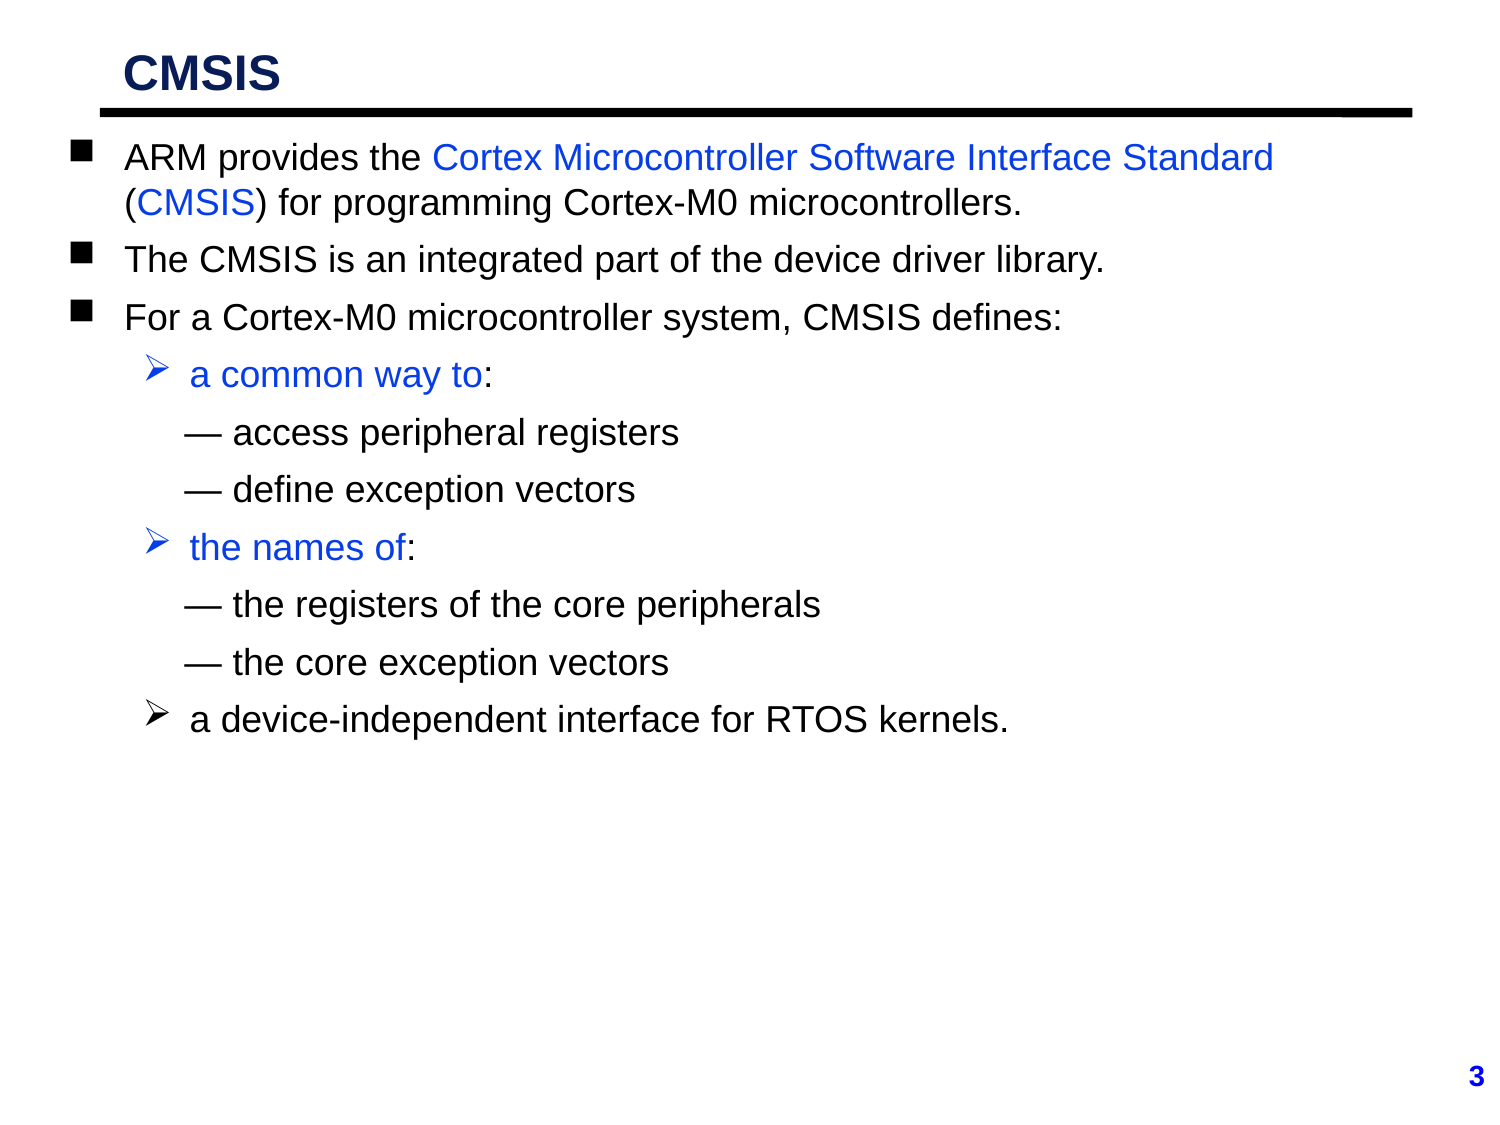

# CMSIS
ARM provides the Cortex Microcontroller Software Interface Standard (CMSIS) for programming Cortex-M0 microcontrollers.
The CMSIS is an integrated part of the device driver library.
For a Cortex-M0 microcontroller system, CMSIS defines:
a common way to:
    — access peripheral registers
    — define exception vectors
the names of:
    — the registers of the core peripherals
    — the core exception vectors
a device-independent interface for RTOS kernels.
3